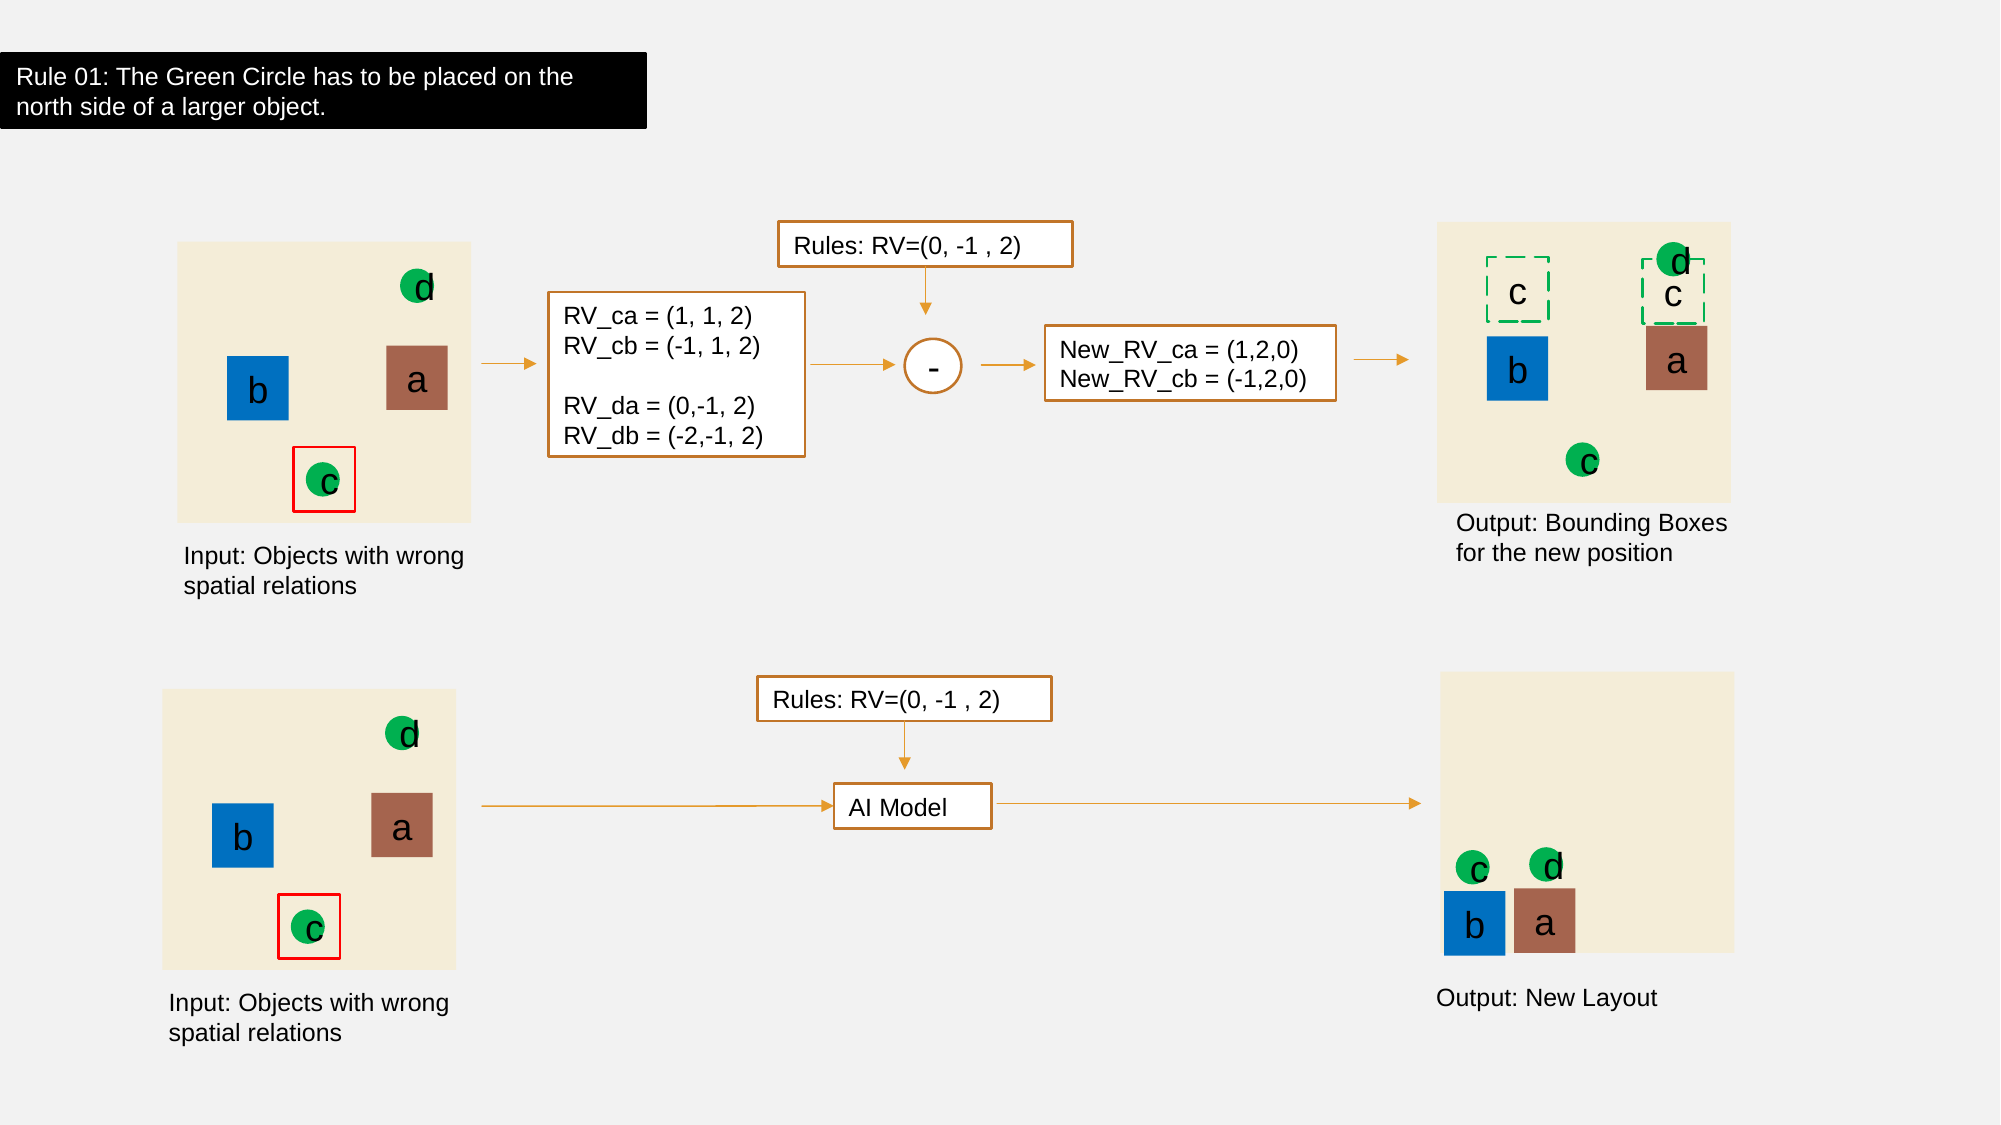

Rule 01: The Green Circle has to be placed on the north side of a larger object.
Rules: RV=(0, -1 , 2)

a
b
c
c
c
d
Output: Bounding Boxes for the new position

a
b
d
c
RV_ca = (1, 1, 2)
RV_cb = (-1, 1, 2)

RV_da = (0,-1, 2)
RV_db = (-2,-1, 2)
New_RV_ca = (1,2,0)
New_RV_cb = (-1,2,0)
-

Input: Objects with wrong spatial relations

a
b
c
d
Rules: RV=(0, -1 , 2)

a
b
d
c
AI Model

Output: New Layout
Input: Objects with wrong spatial relations